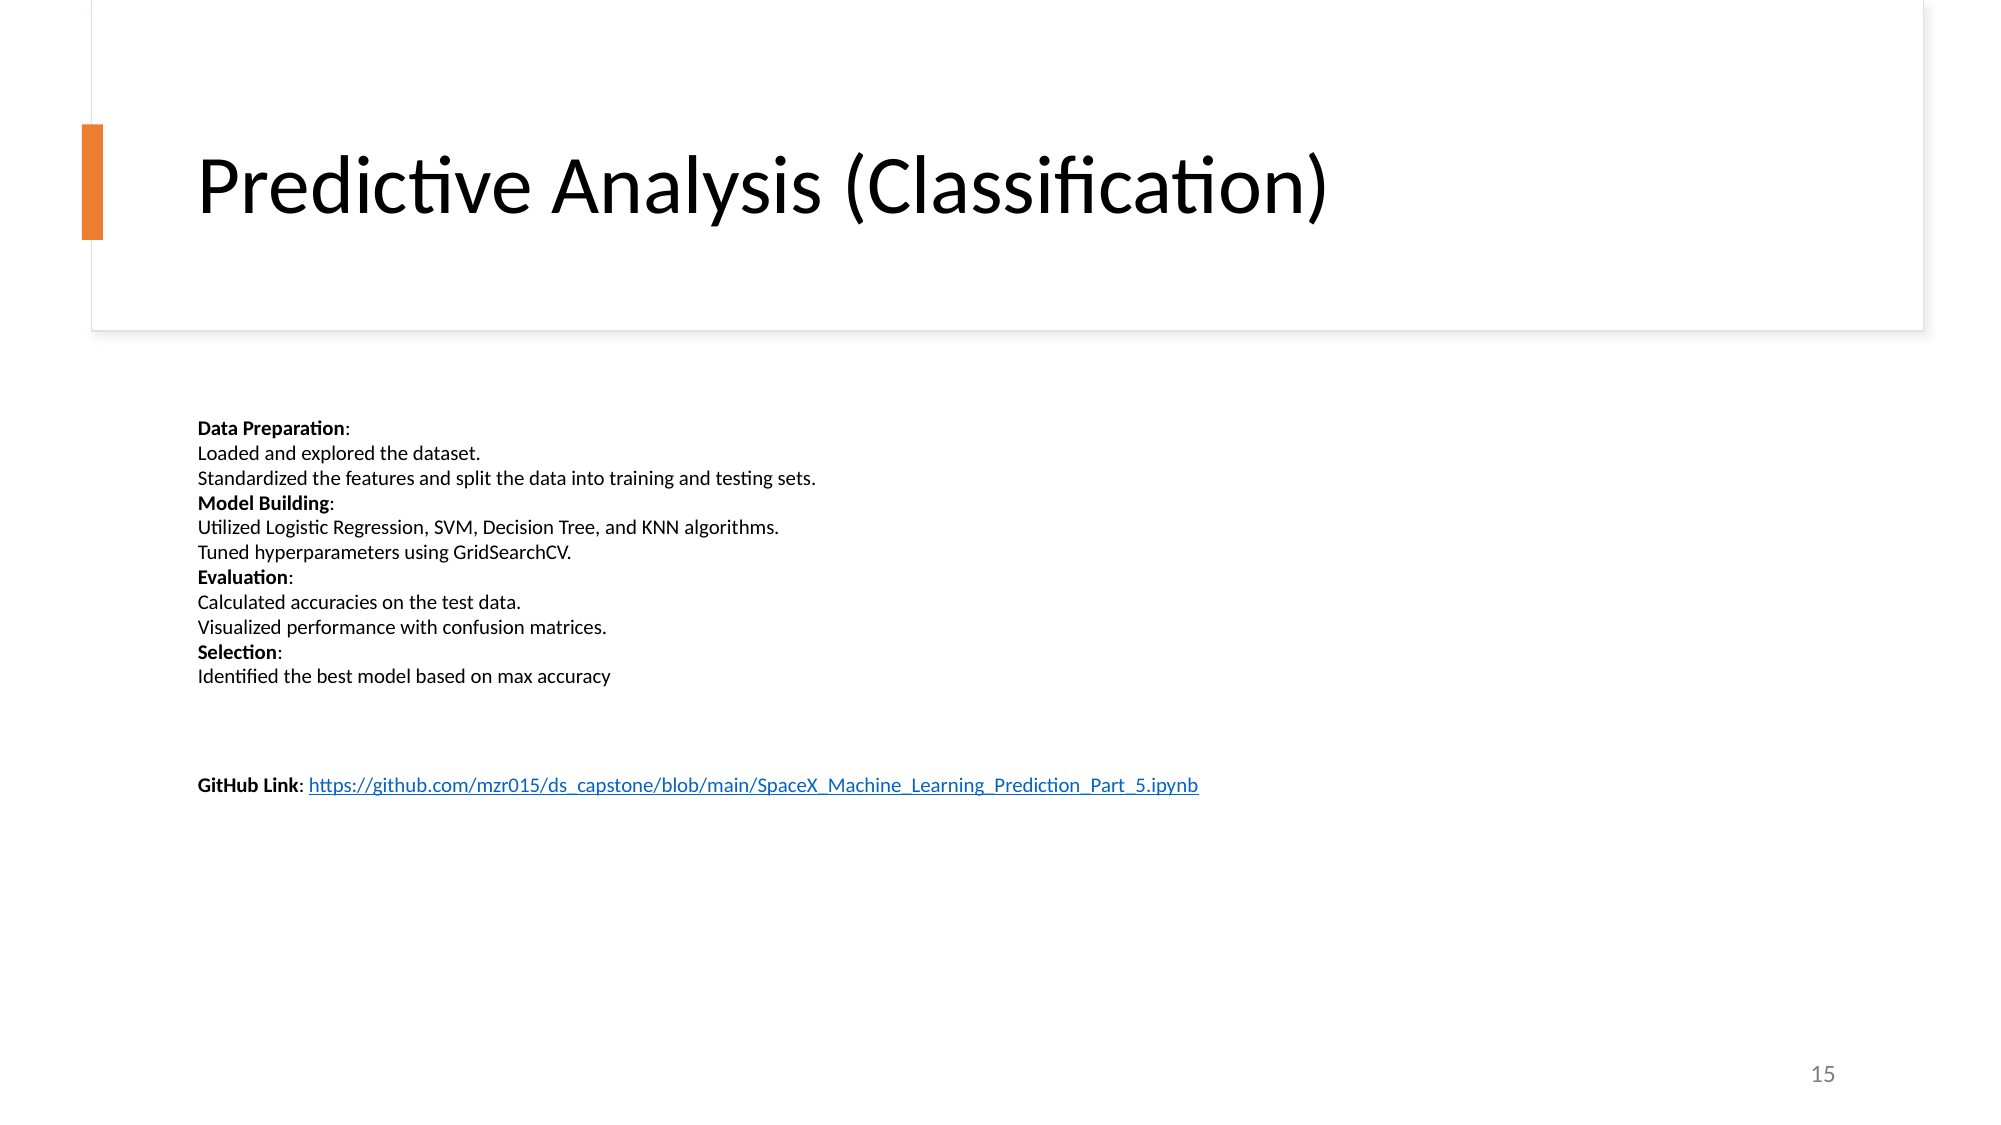

Predictive Analysis (Classification)

Data Preparation:
Loaded and explored the dataset.
Standardized the features and split the data into training and testing sets.
Model Building:
Utilized Logistic Regression, SVM, Decision Tree, and KNN algorithms.
Tuned hyperparameters using GridSearchCV.
Evaluation:
Calculated accuracies on the test data.
Visualized performance with confusion matrices.
Selection:
Identified the best model based on max accuracy

GitHub Link: https://github.com/mzr015/ds_capstone/blob/main/SpaceX_Machine_Learning_Prediction_Part_5.ipynb
15